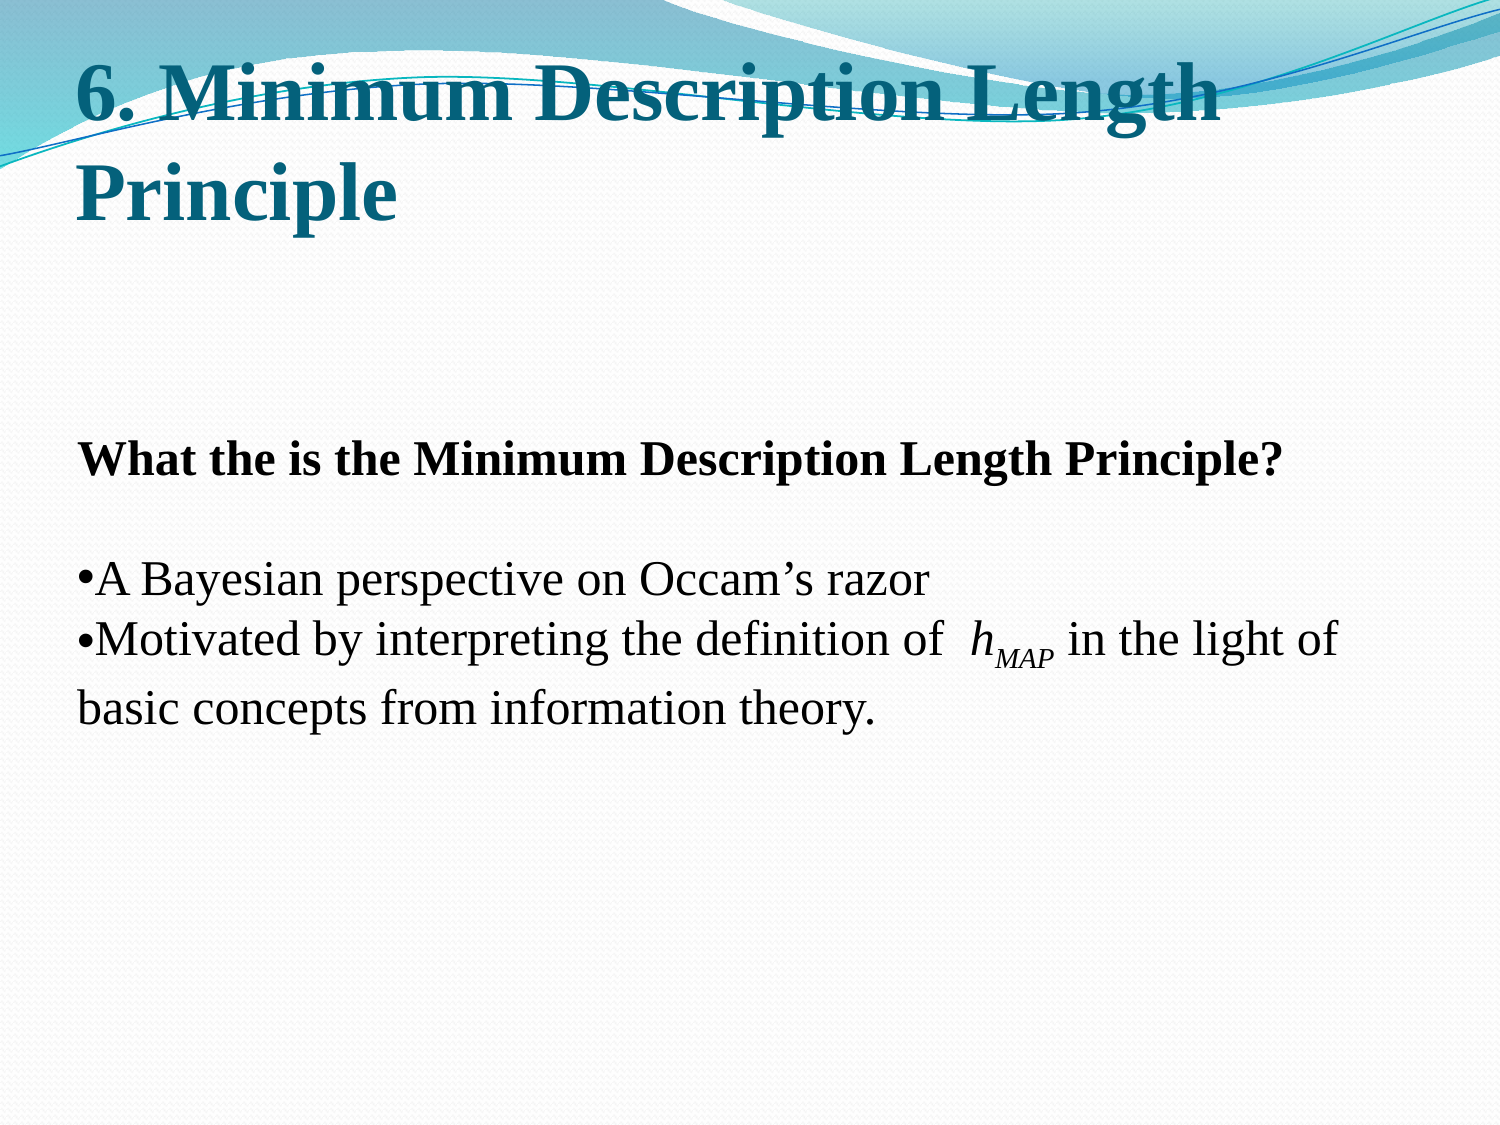

# 6. Minimum Description Length Principle
What the is the Minimum Description Length Principle?

A Bayesian perspective on Occam’s razor
Motivated by interpreting the definition of  hMAP in the light of basic concepts from information theory.